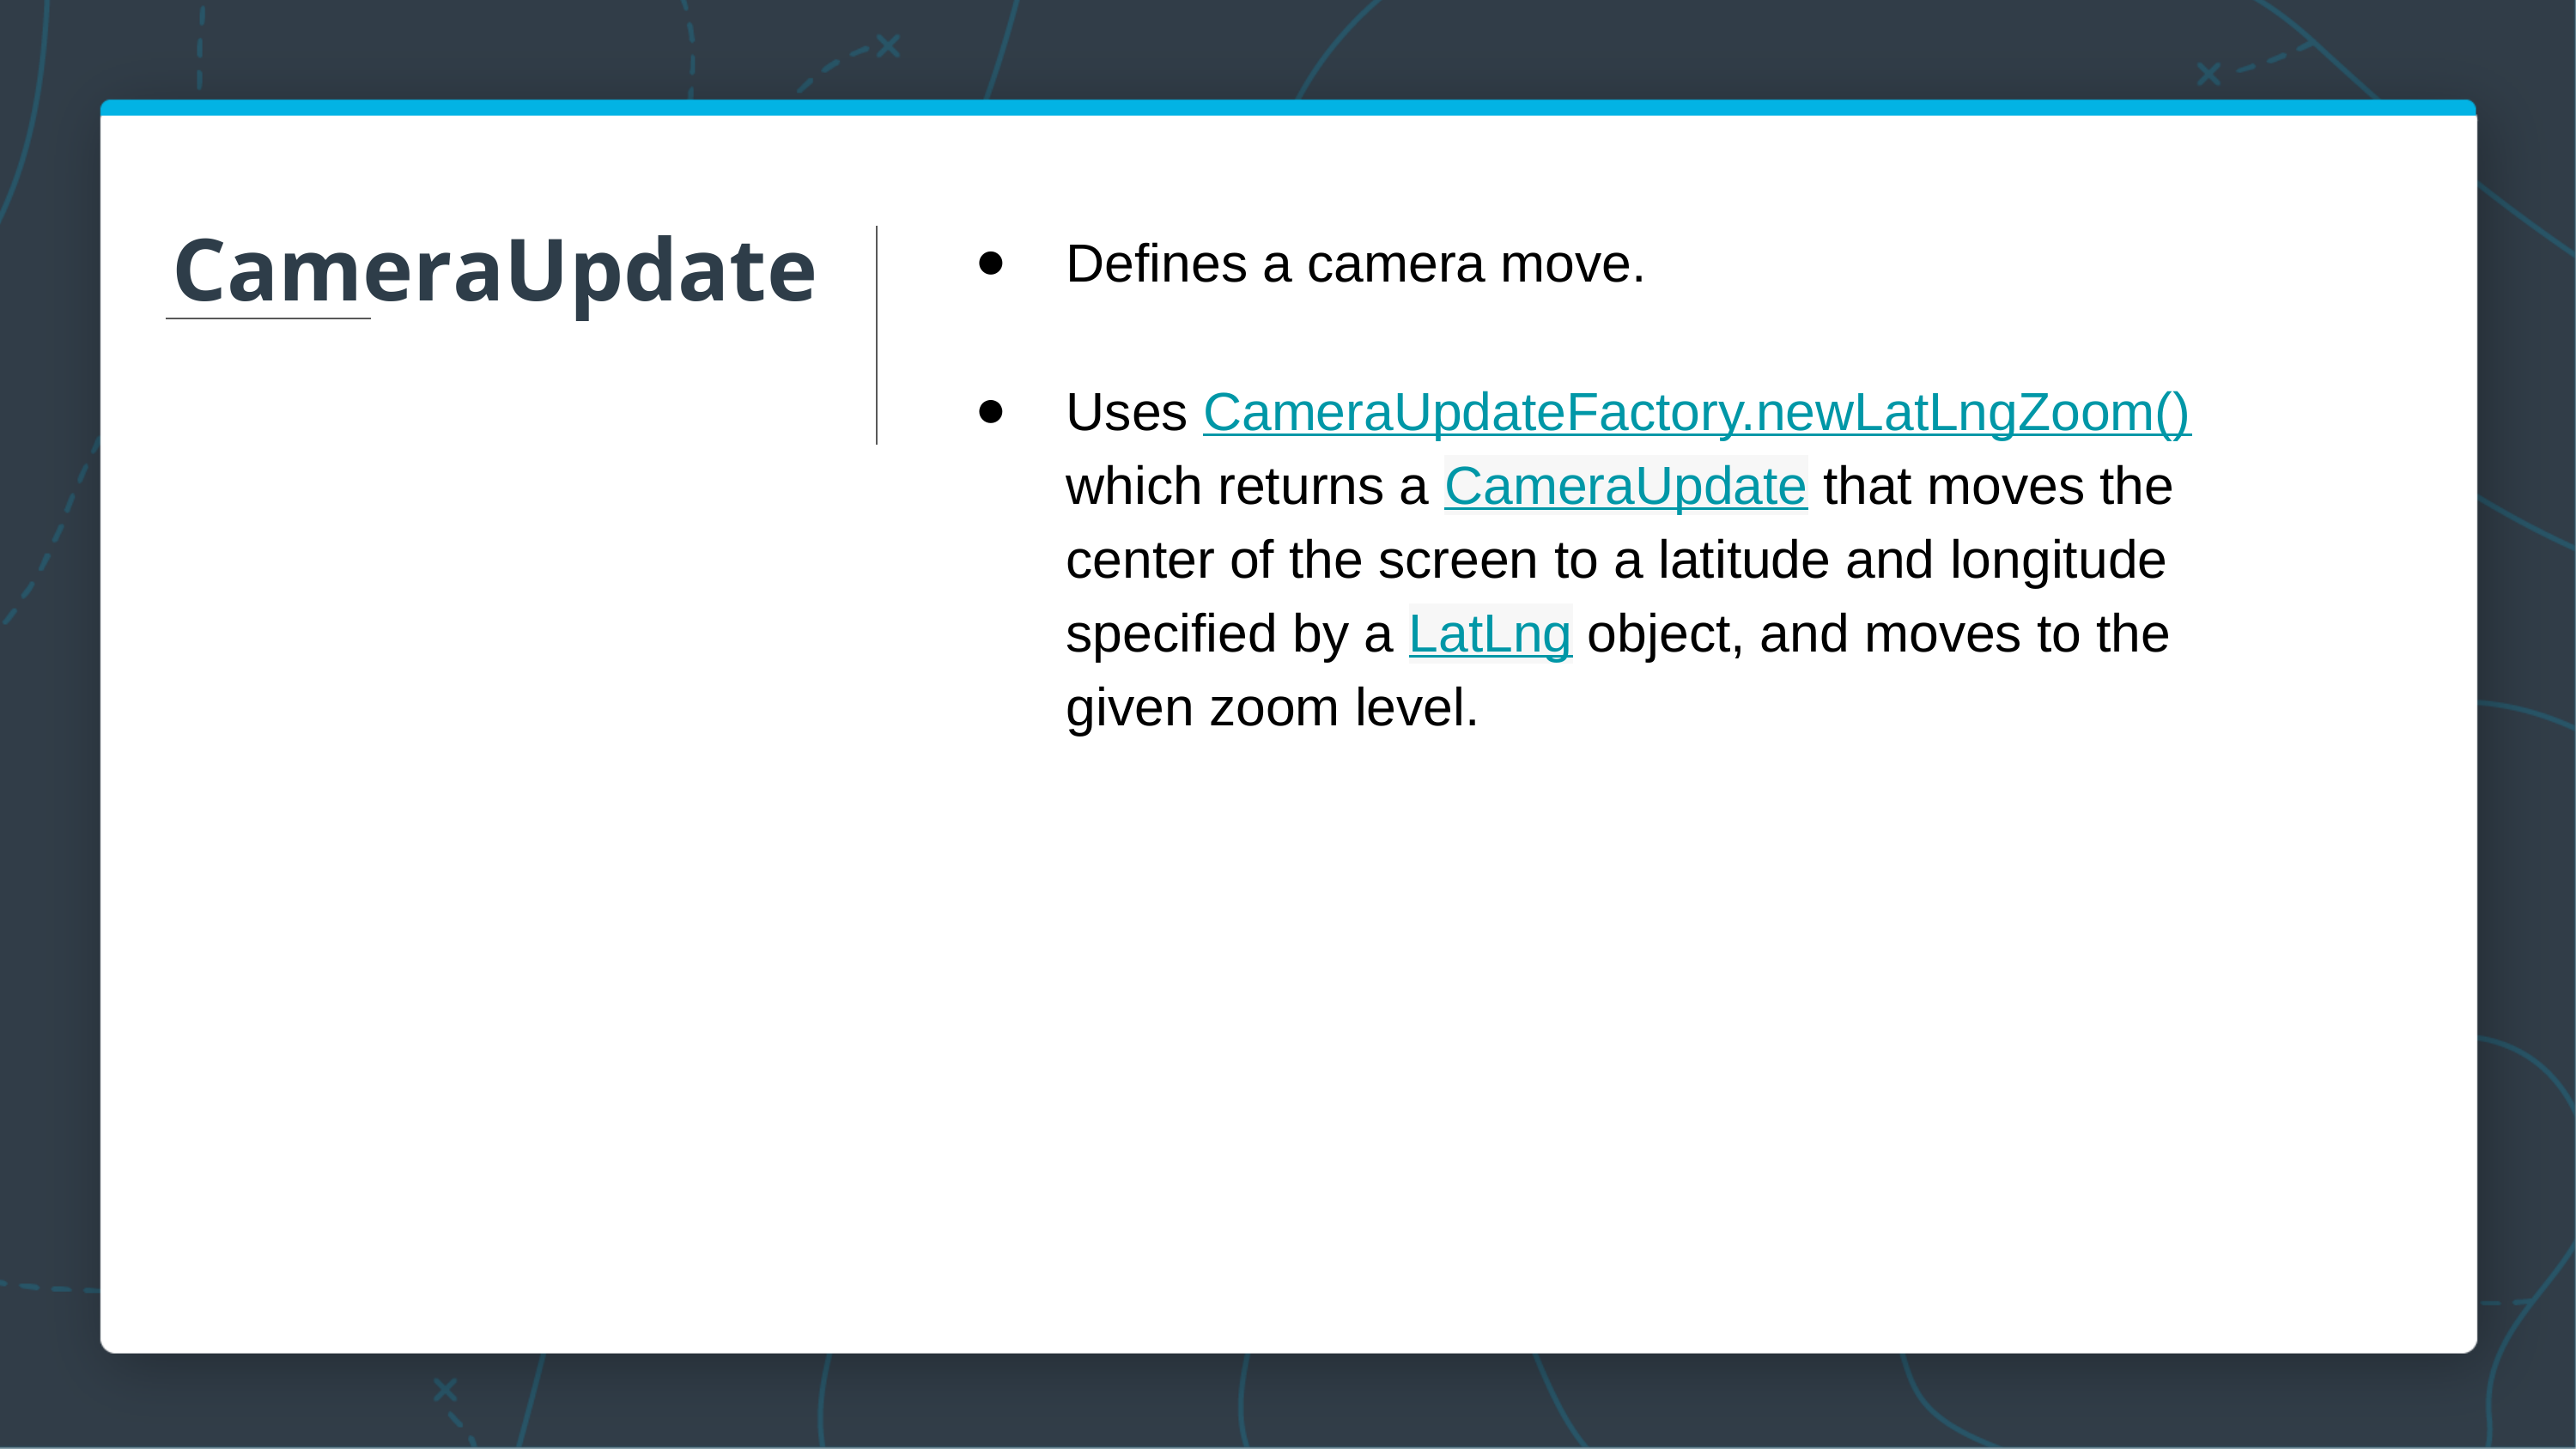

CameraUpdate

Defines a camera move.

Uses CameraUpdateFactory.newLatLngZoom() which returns a CameraUpdate that moves the center of the screen to a latitude and longitude specified by a LatLng object, and moves to the given zoom level.